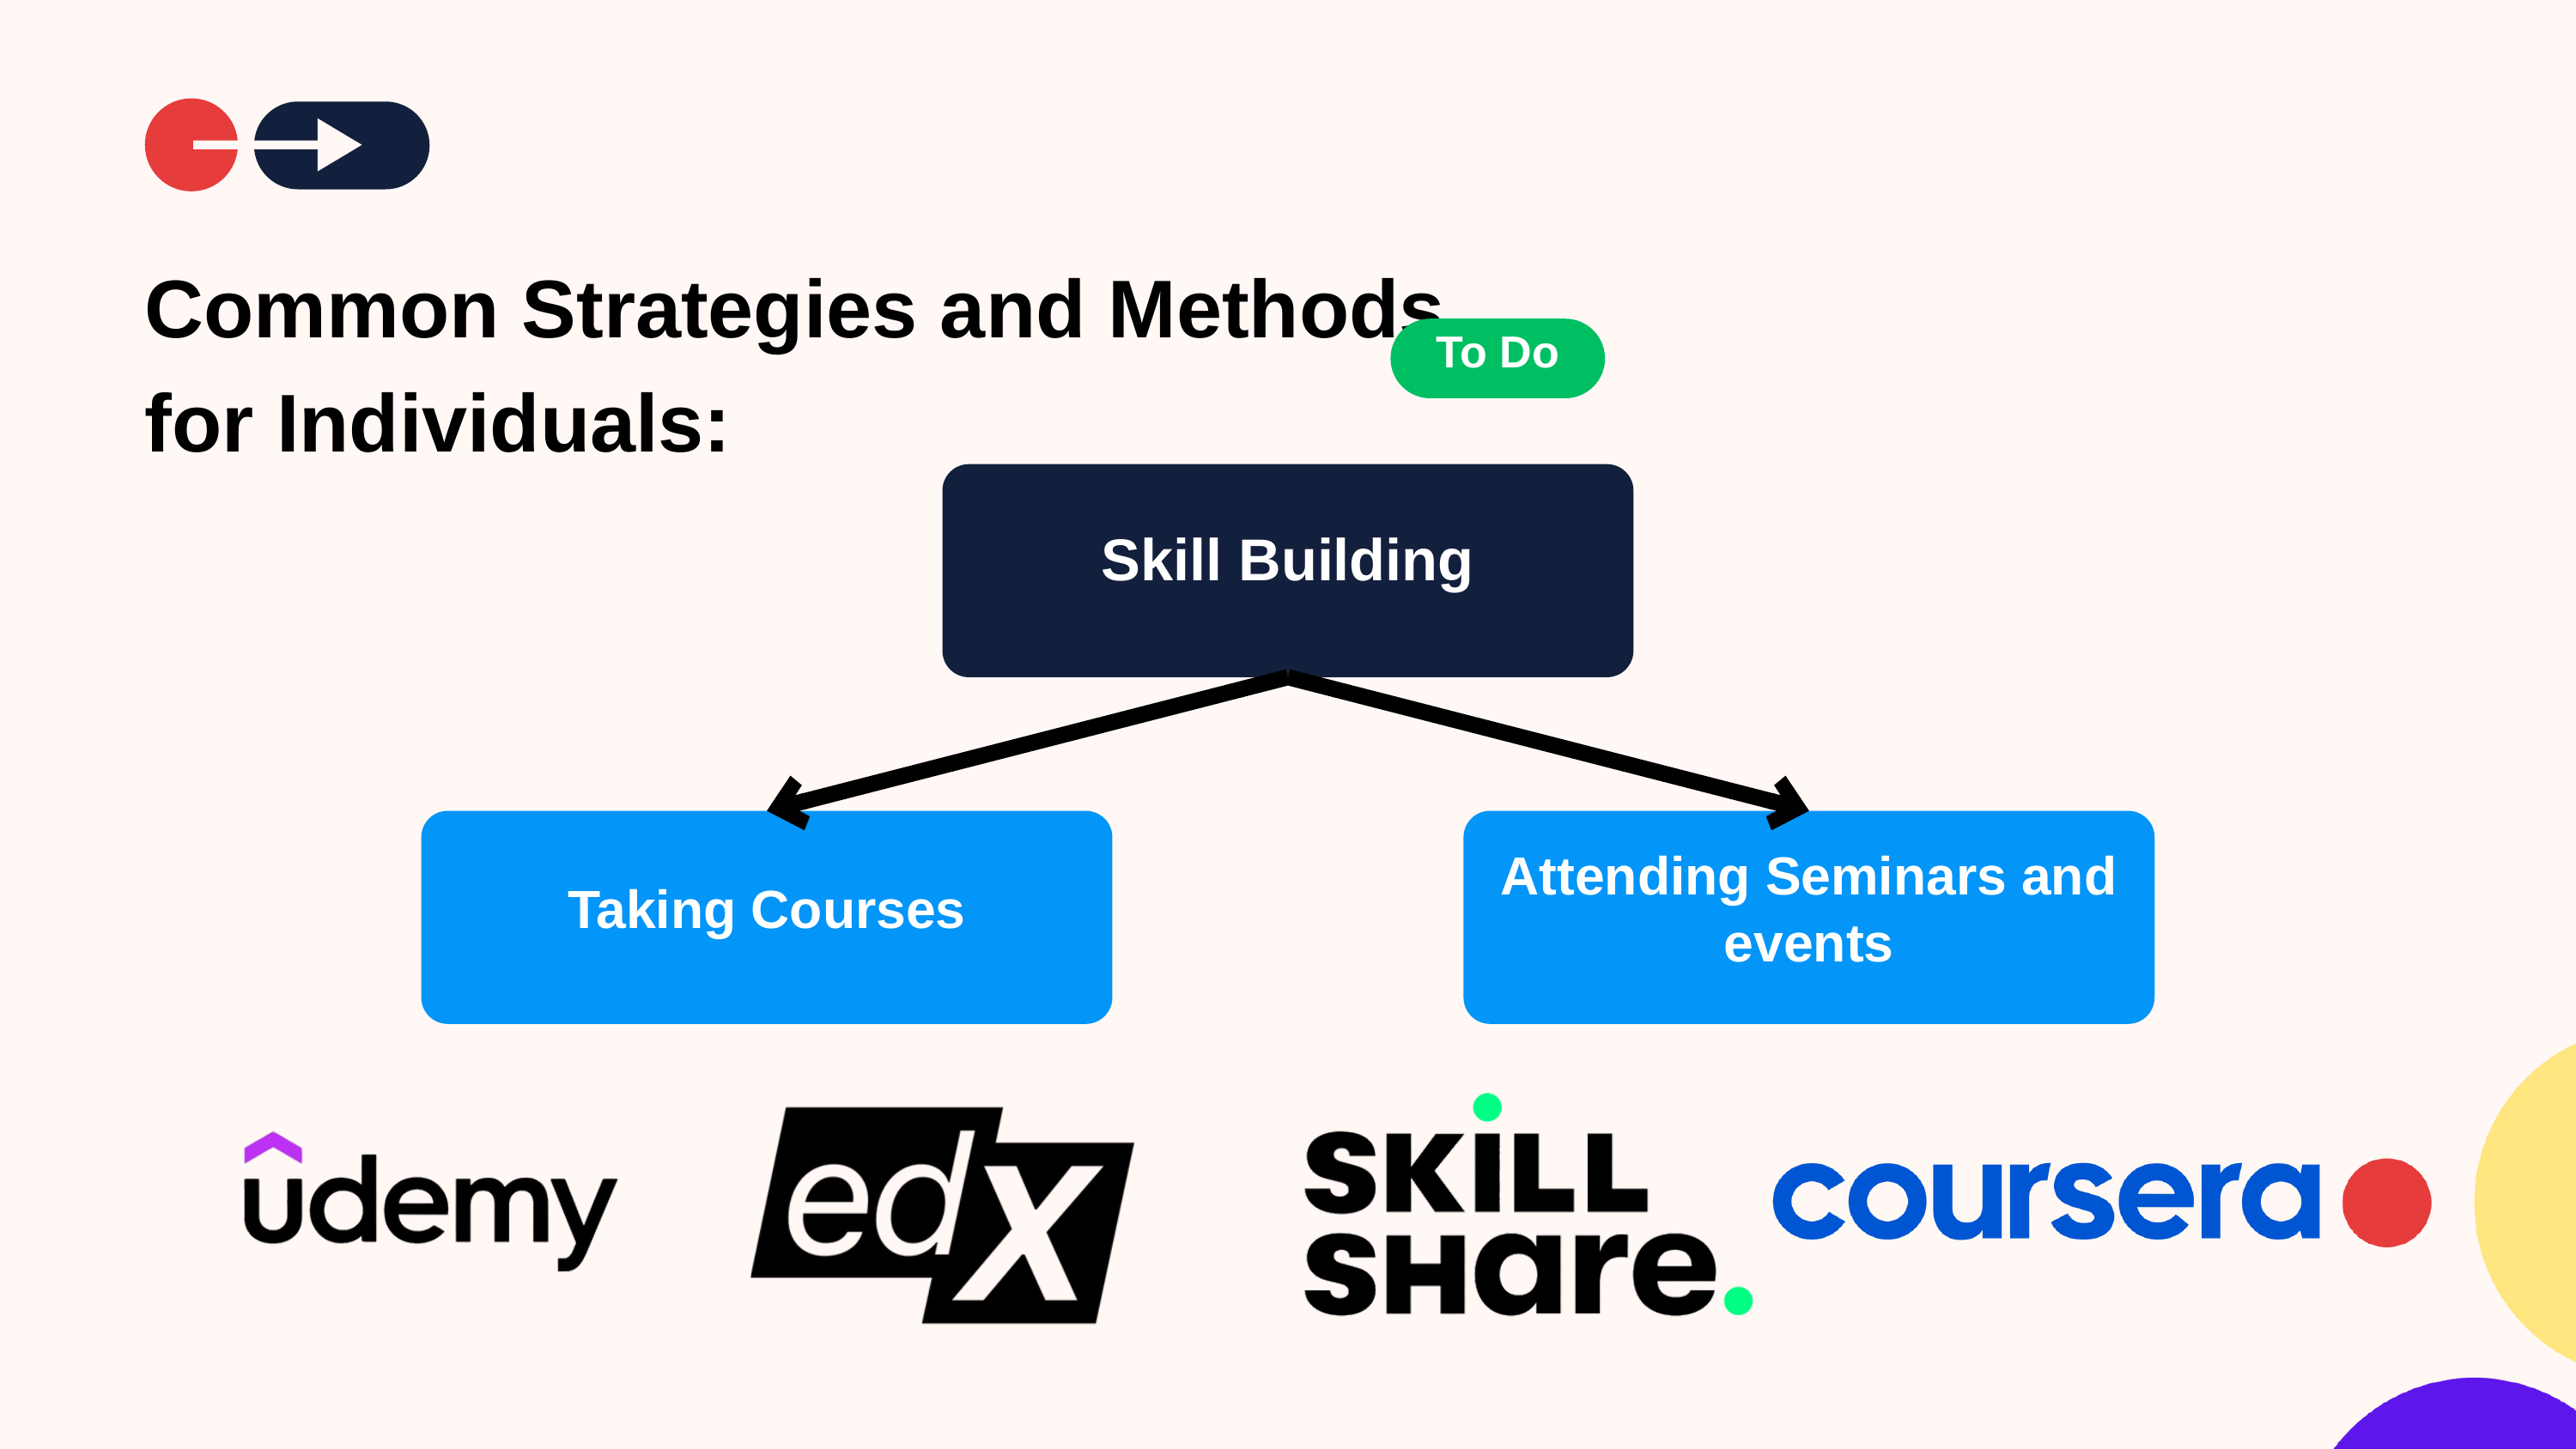

Common Strategies and Methods for Individuals:

To Do

Skill Building

Taking Courses

Attending Seminars and events